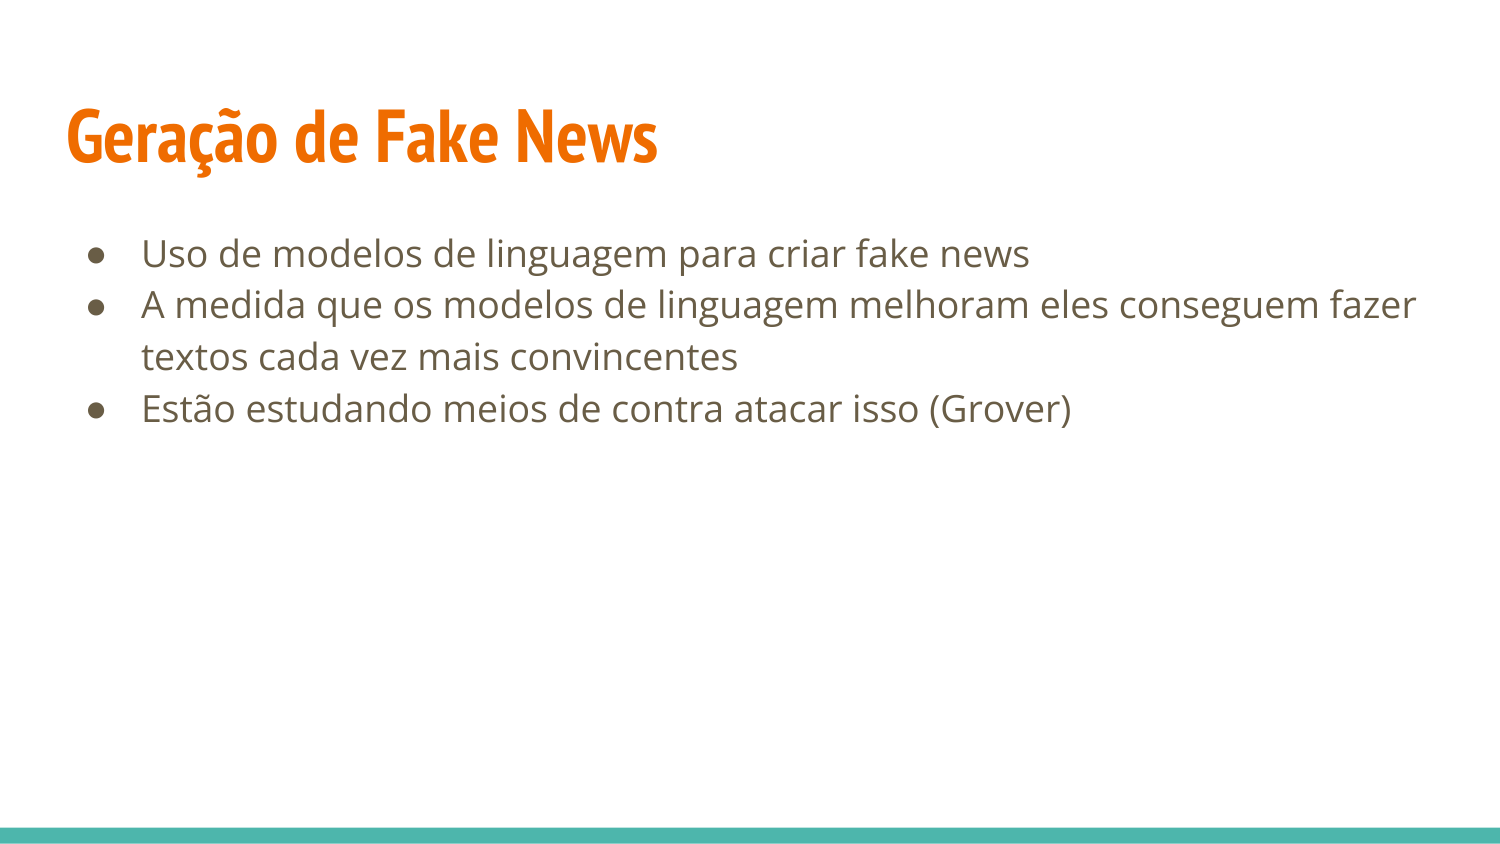

# Geração de Fake News
Uso de modelos de linguagem para criar fake news
A medida que os modelos de linguagem melhoram eles conseguem fazer textos cada vez mais convincentes
Estão estudando meios de contra atacar isso (Grover)